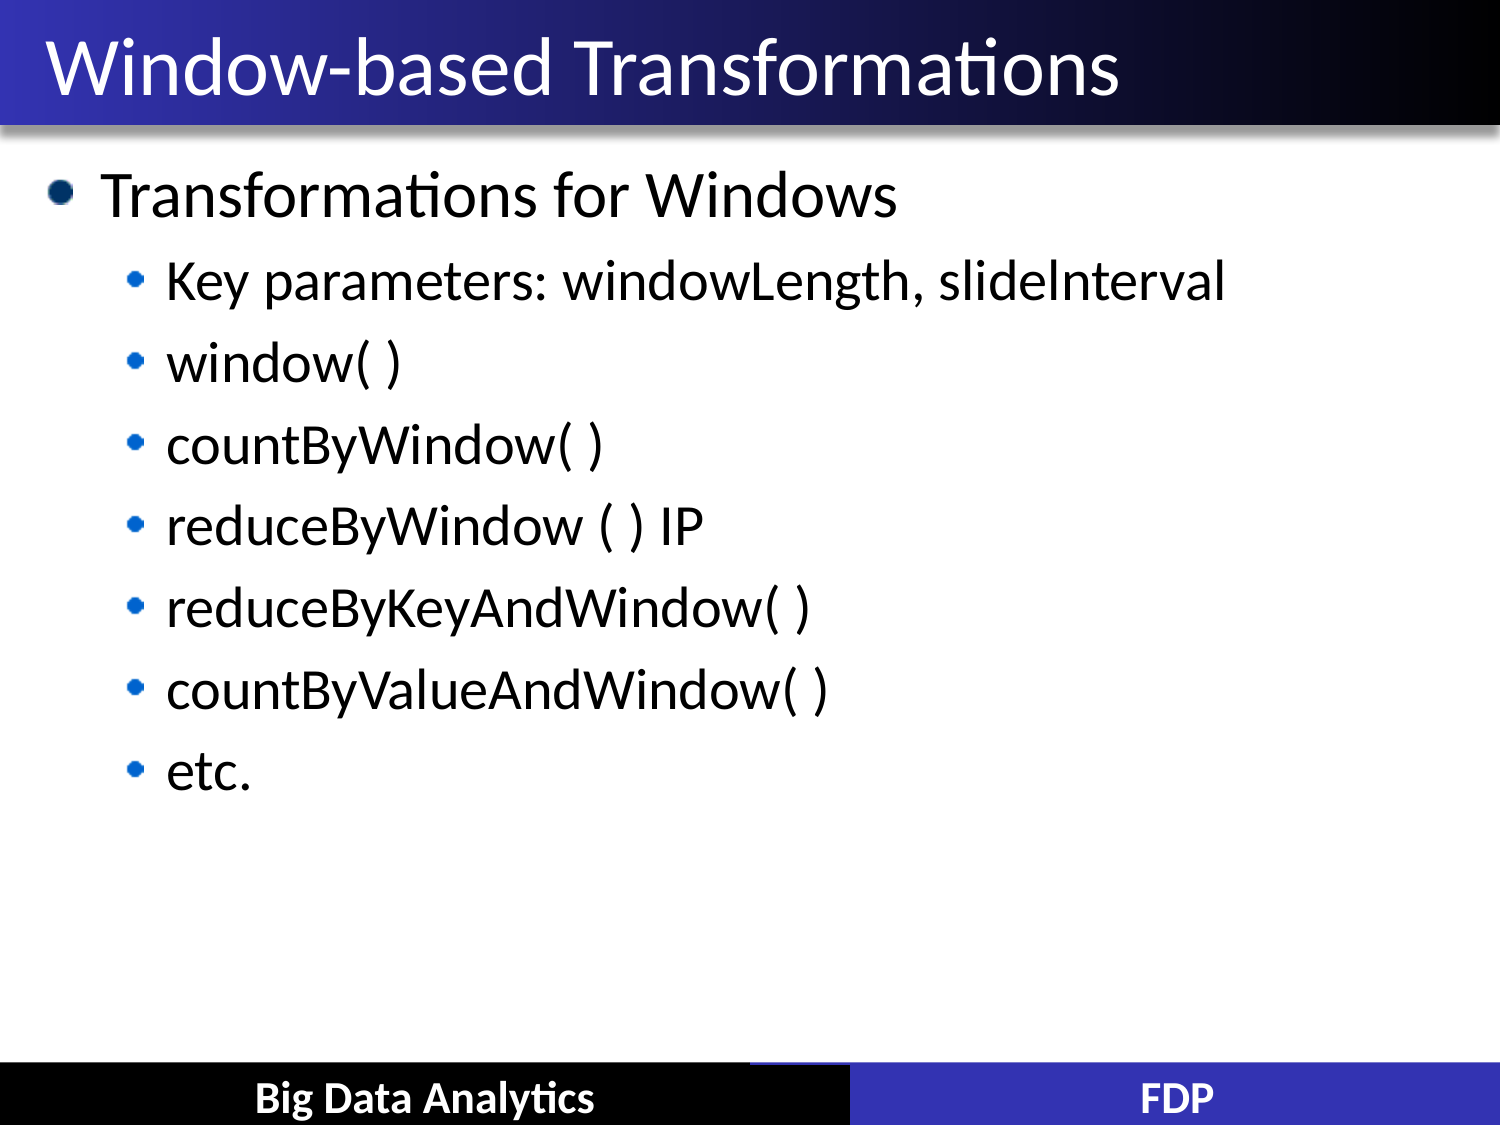

# Window-based Transformations
Transformations for Windows
Key parameters: windowLength, slidelnterval
window( )
countByWindow( )
reduceByWindow ( ) IP
reduceByKeyAndWindow( )
countByValueAndWindow( )
etc.

Big Data Analytics
FDP